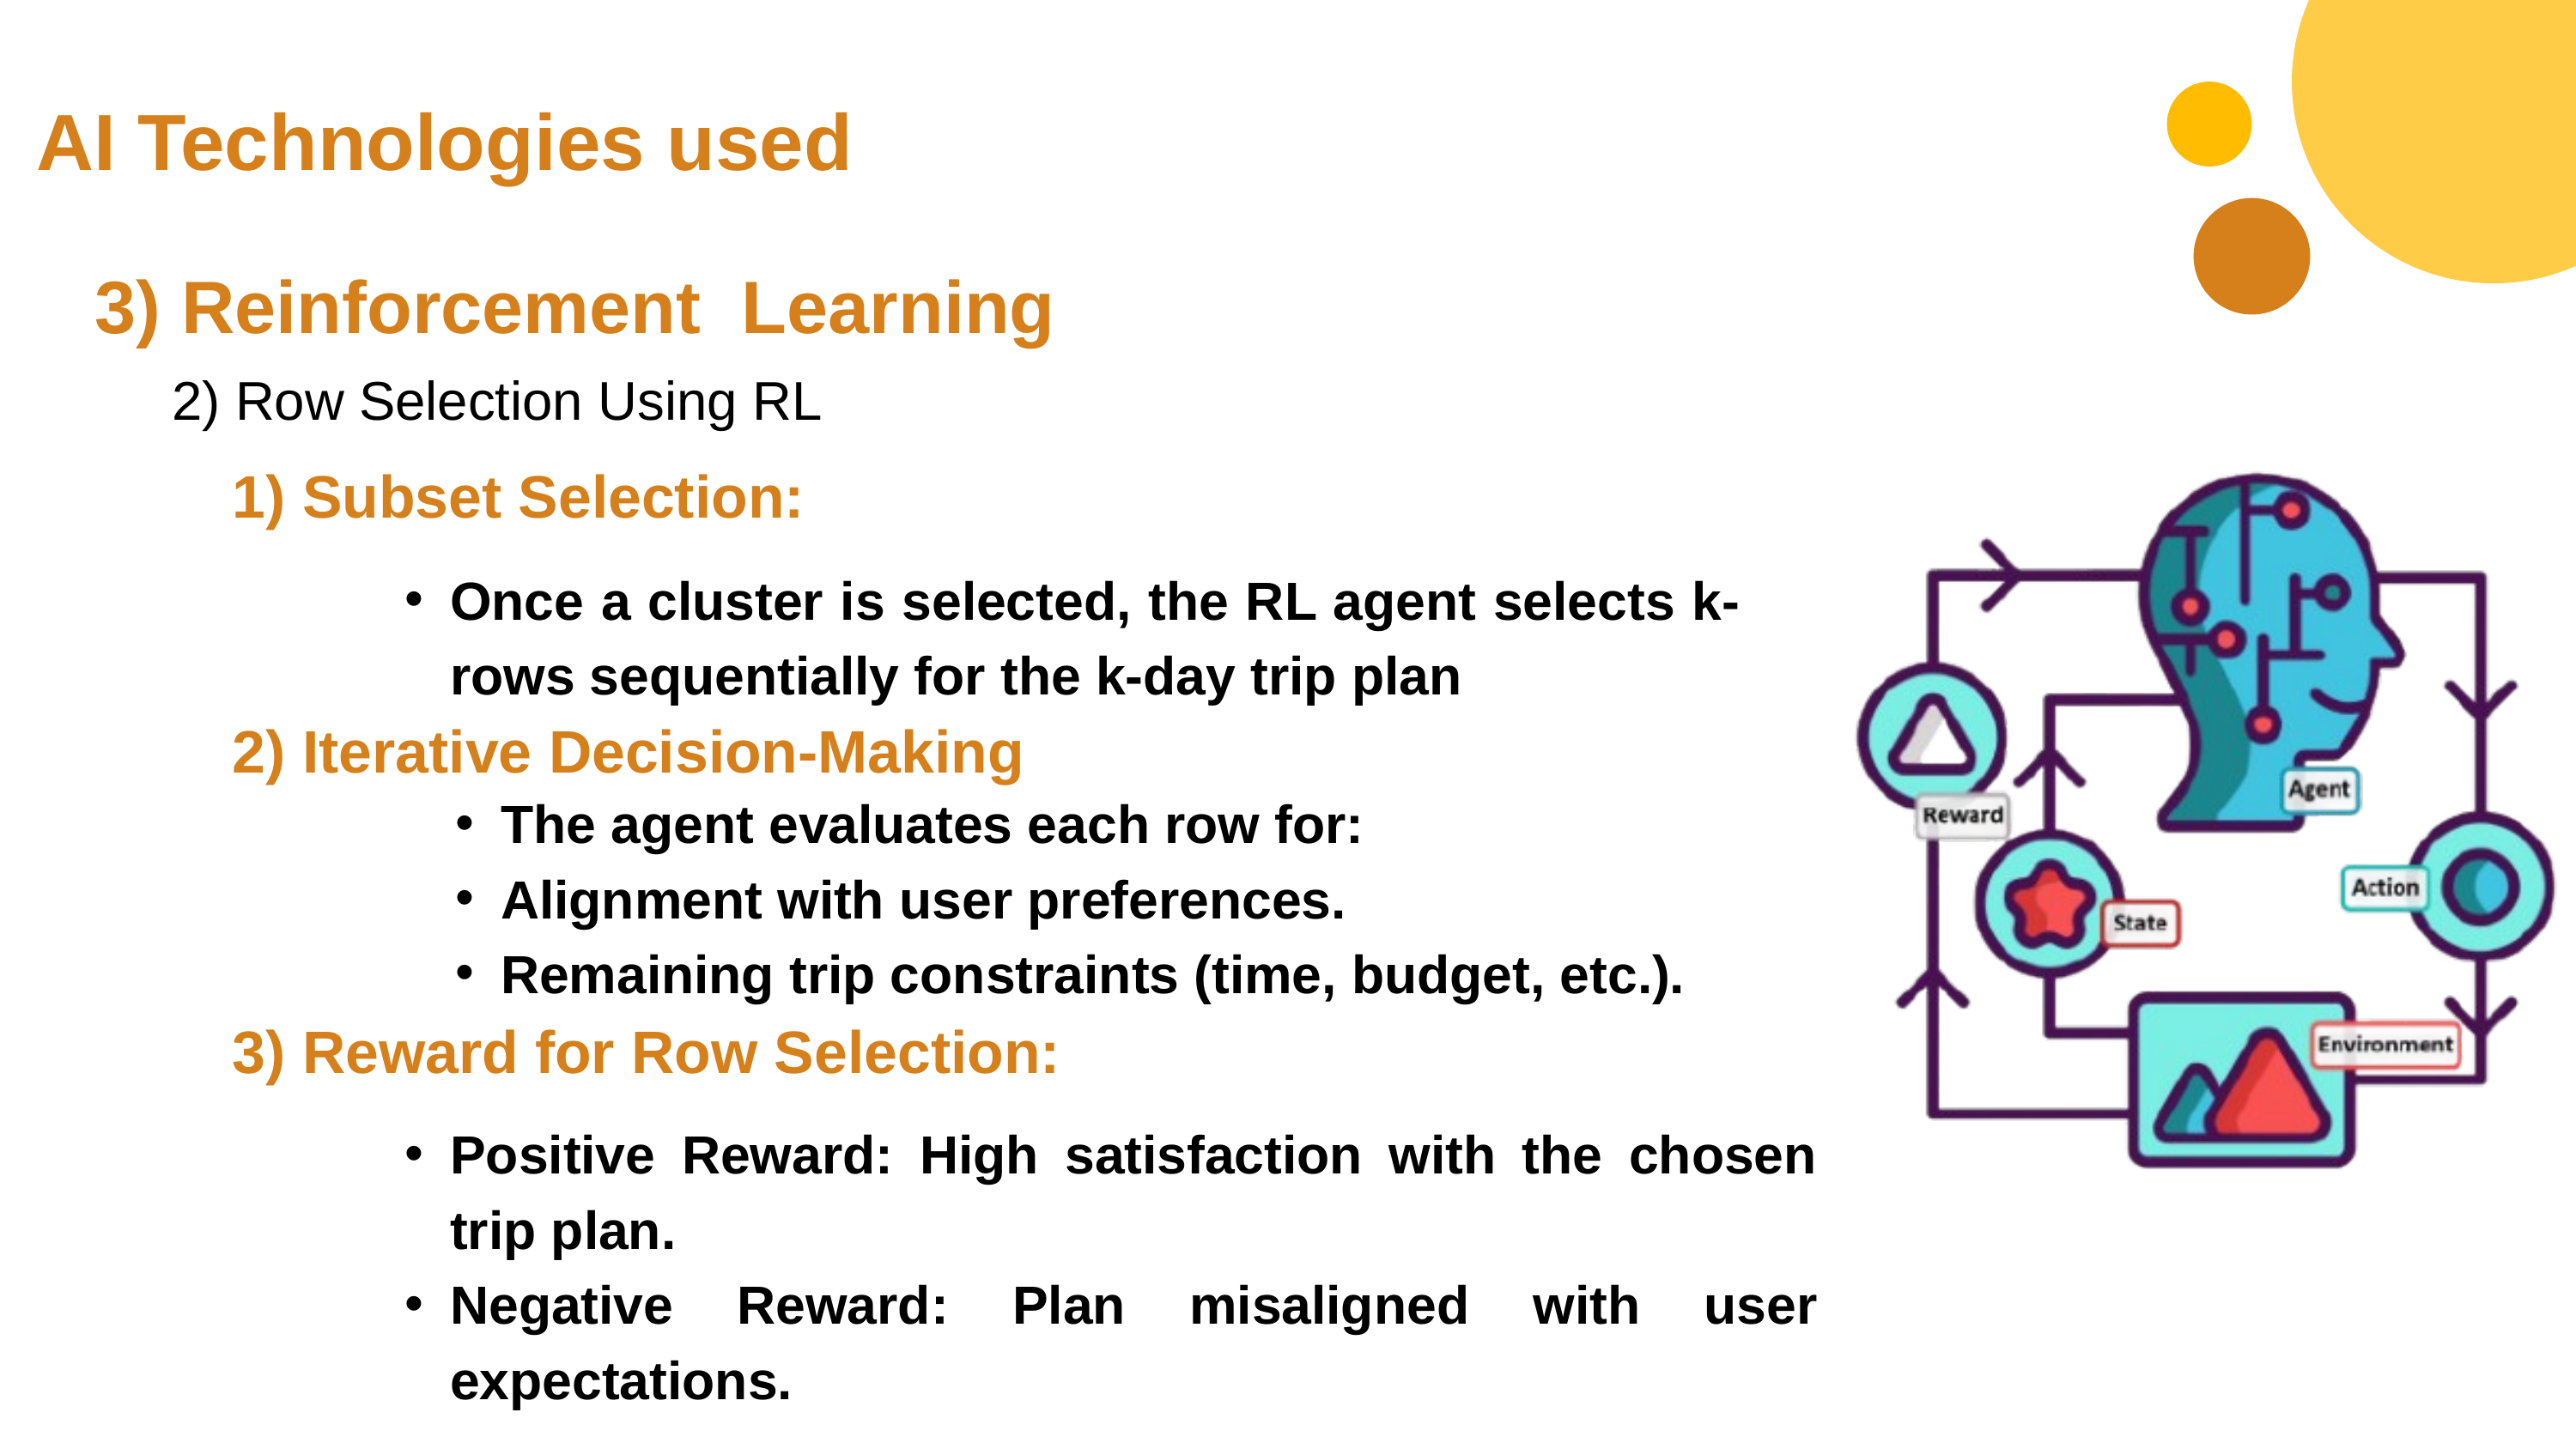

AI Technologies used

3) Reinforcement  Learning
2) Row Selection Using RL
1) Subset Selection:

Once a cluster is selected, the RL agent selects k-rows sequentially for the k-day trip plan
2) Iterative Decision-Making
The agent evaluates each row for:
Alignment with user preferences.
Remaining trip constraints (time, budget, etc.).

3) Reward for Row Selection:
Positive Reward: High satisfaction with the chosen trip plan.
Negative Reward: Plan misaligned with user expectations.